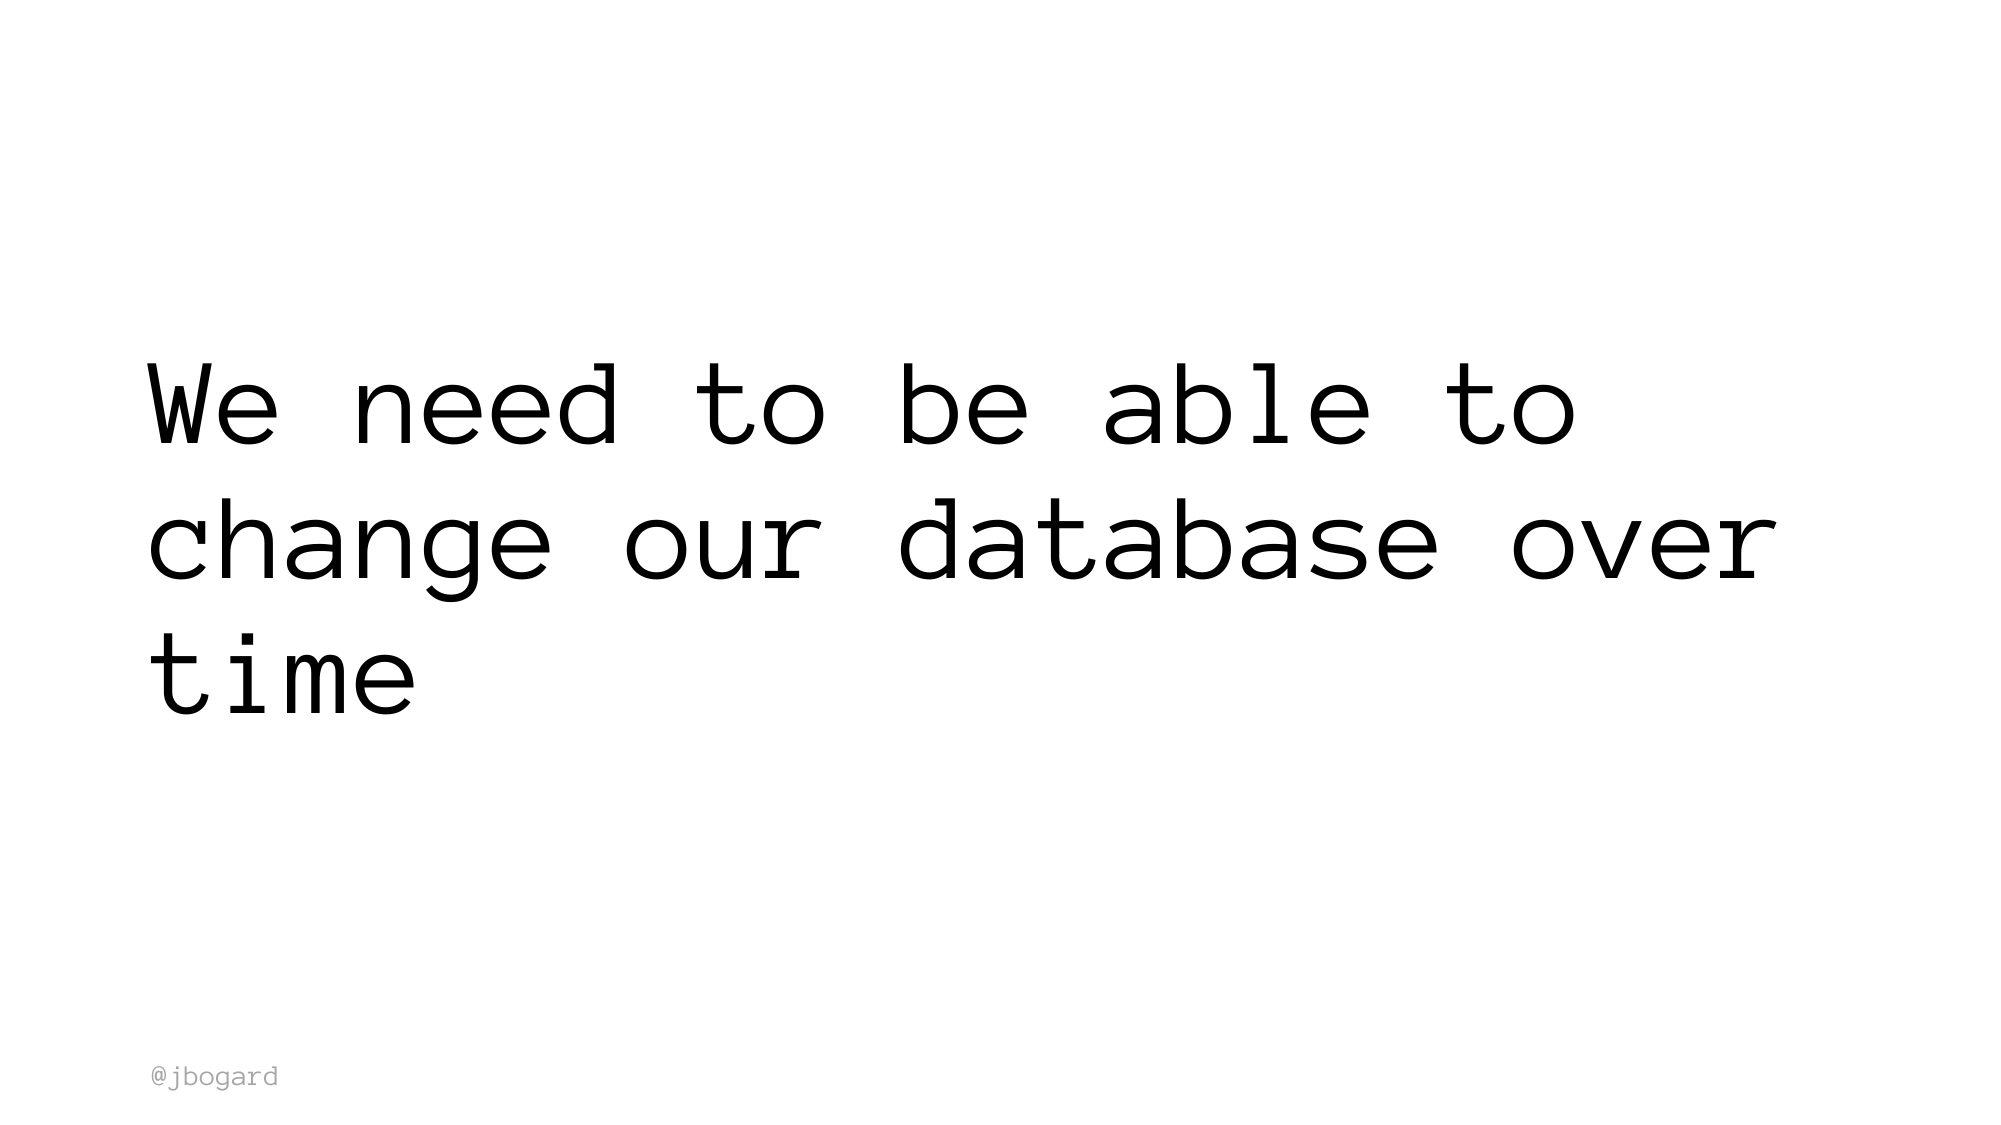

# We need to be able to change our database over time